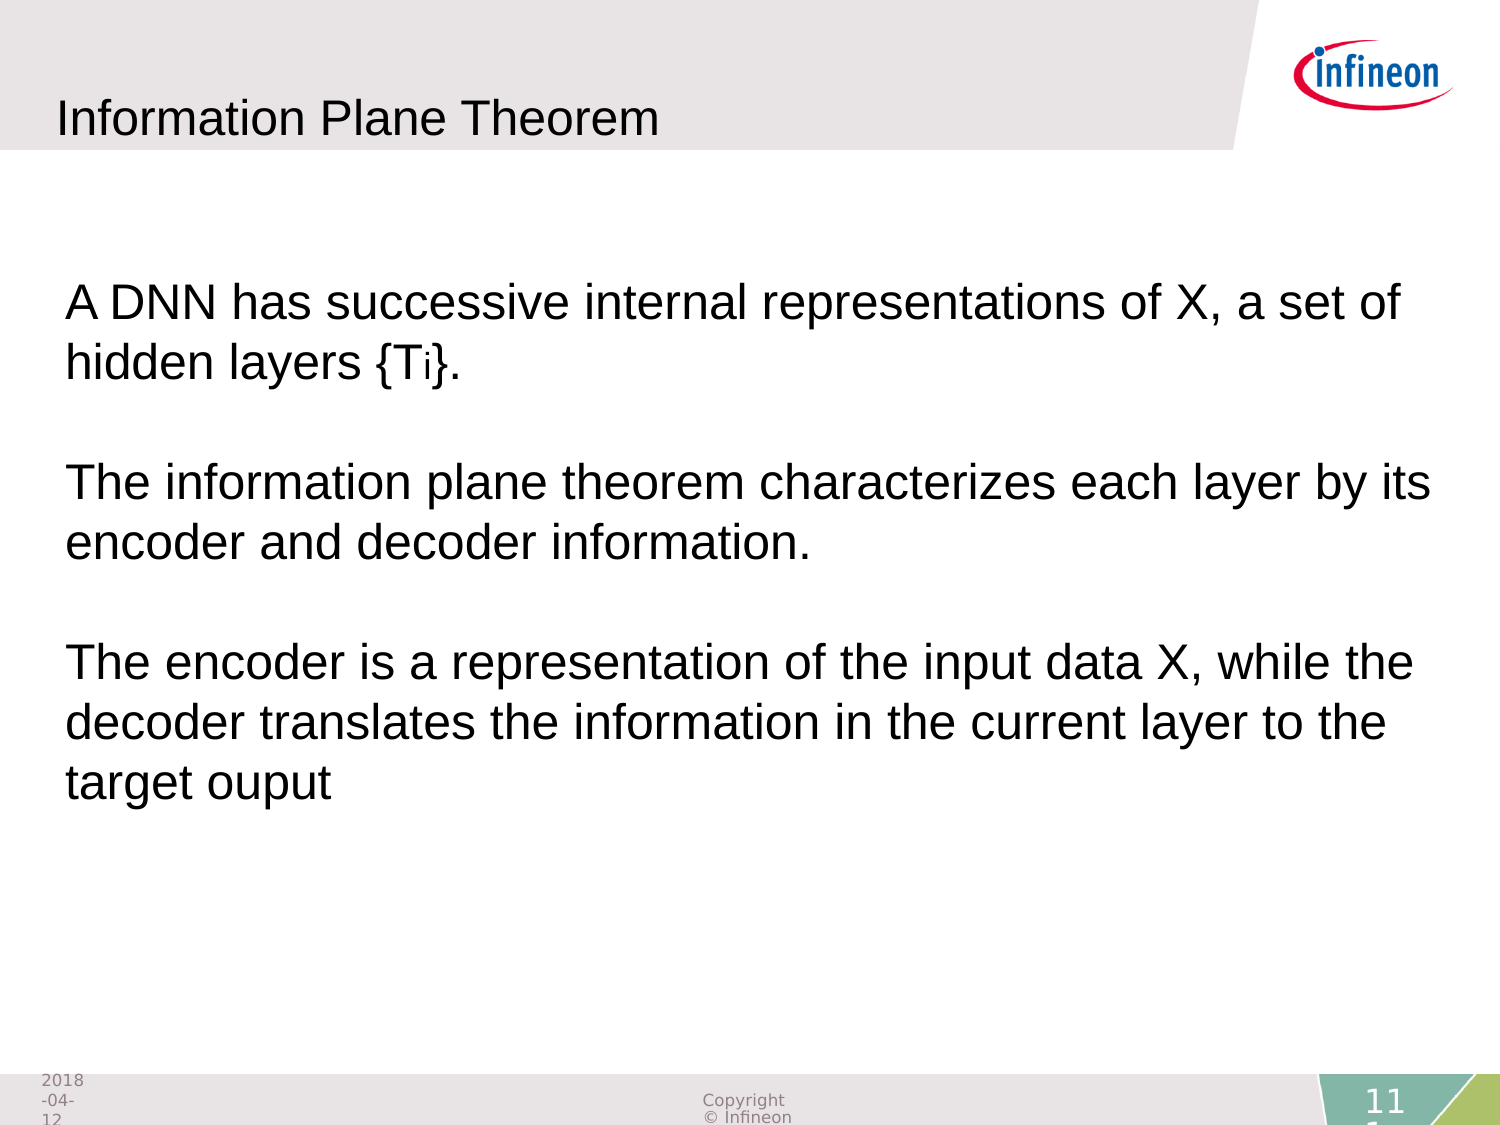

Information Plane Theorem
A DNN has successive internal representations of X, a set of hidden layers {Ti}.

The information plane theorem characterizes each layer by its encoder and decoder information.

The encoder is a representation of the input data X, while the decoder translates the information in the current layer to the target ouput
2018-04-12
Copyright © Infineon Technologies AG 2018. All rights reserved.
111